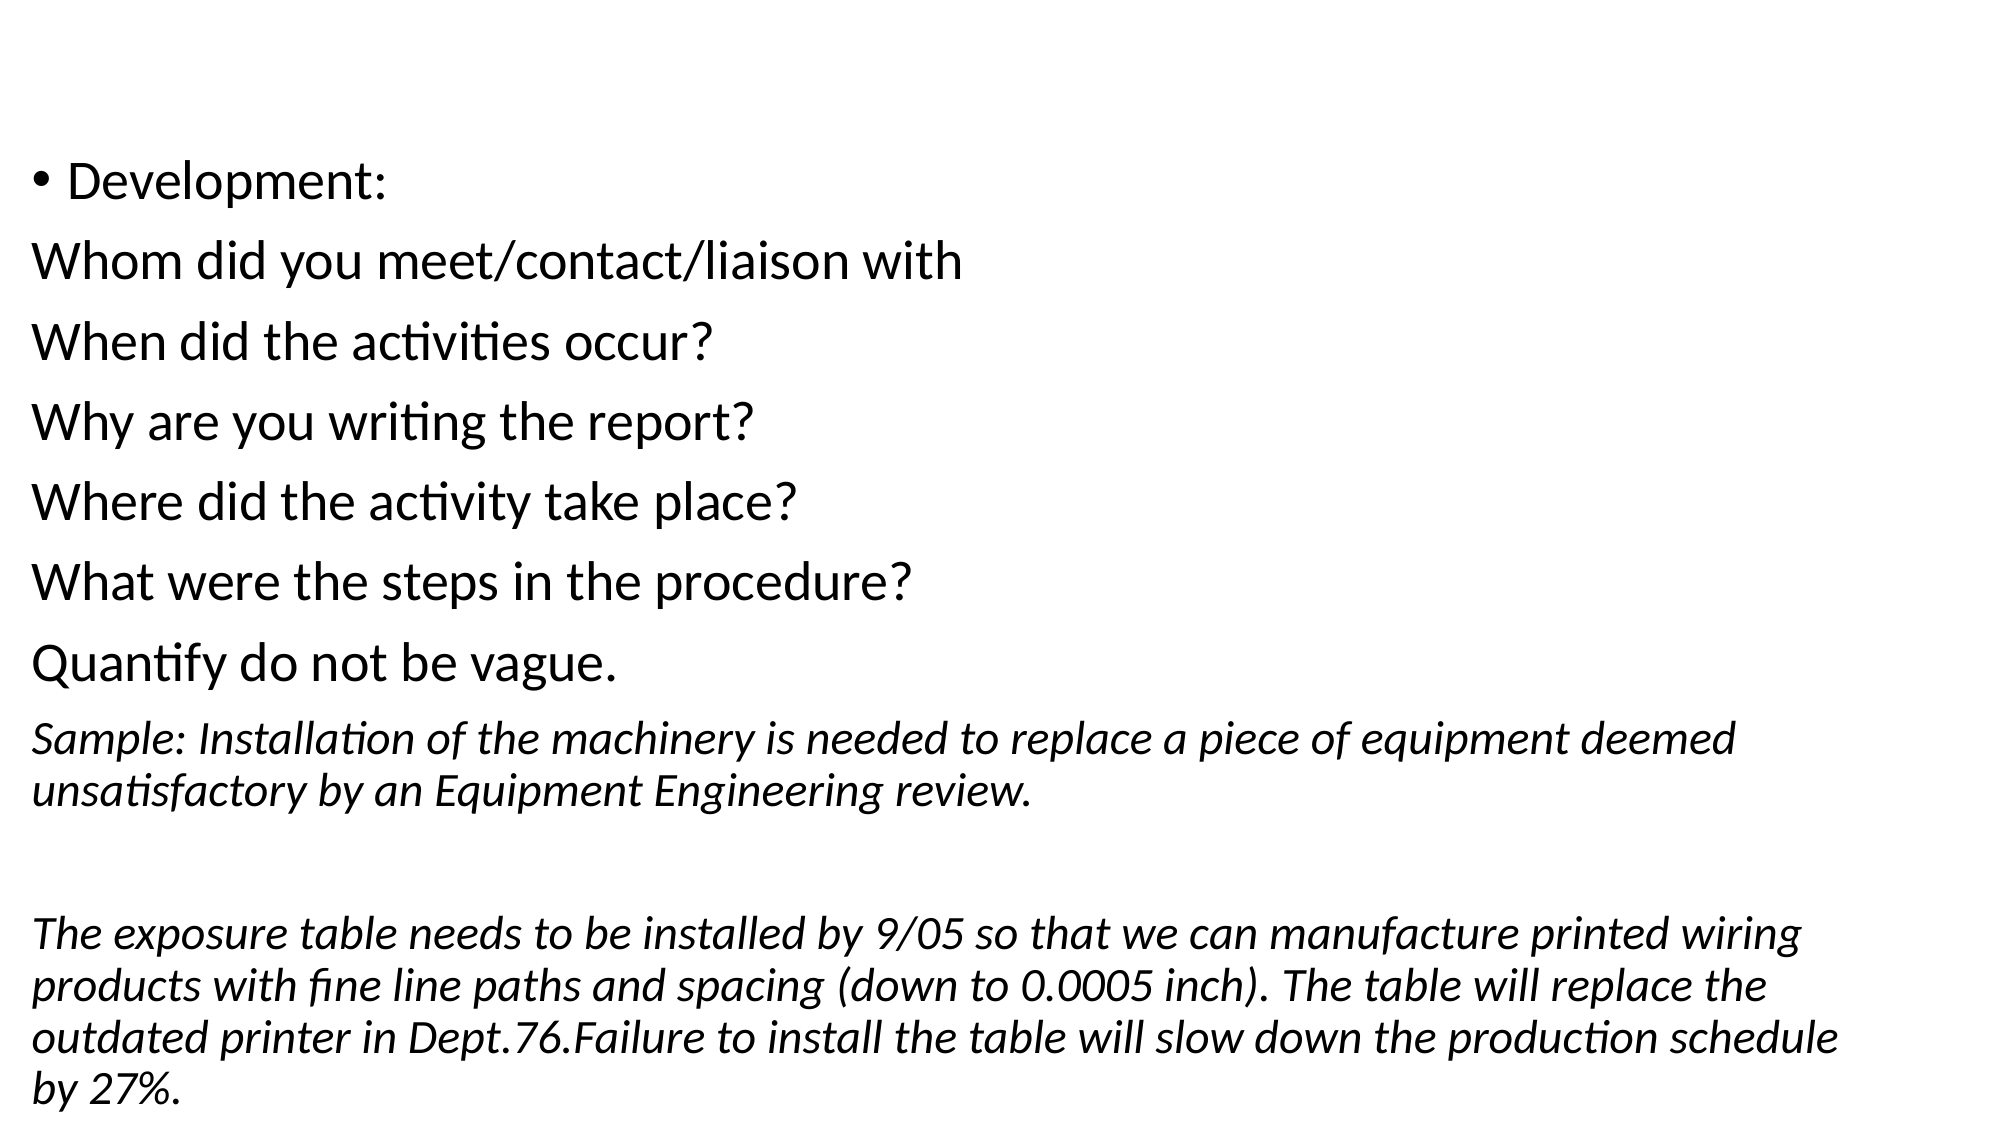

#
Development:
Whom did you meet/contact/liaison with
When did the activities occur?
Why are you writing the report?
Where did the activity take place?
What were the steps in the procedure?
Quantify do not be vague.
Sample: Installation of the machinery is needed to replace a piece of equipment deemed unsatisfactory by an Equipment Engineering review.

The exposure table needs to be installed by 9/05 so that we can manufacture printed wiring products with fine line paths and spacing (down to 0.0005 inch). The table will replace the outdated printer in Dept.76.Failure to install the table will slow down the production schedule by 27%.